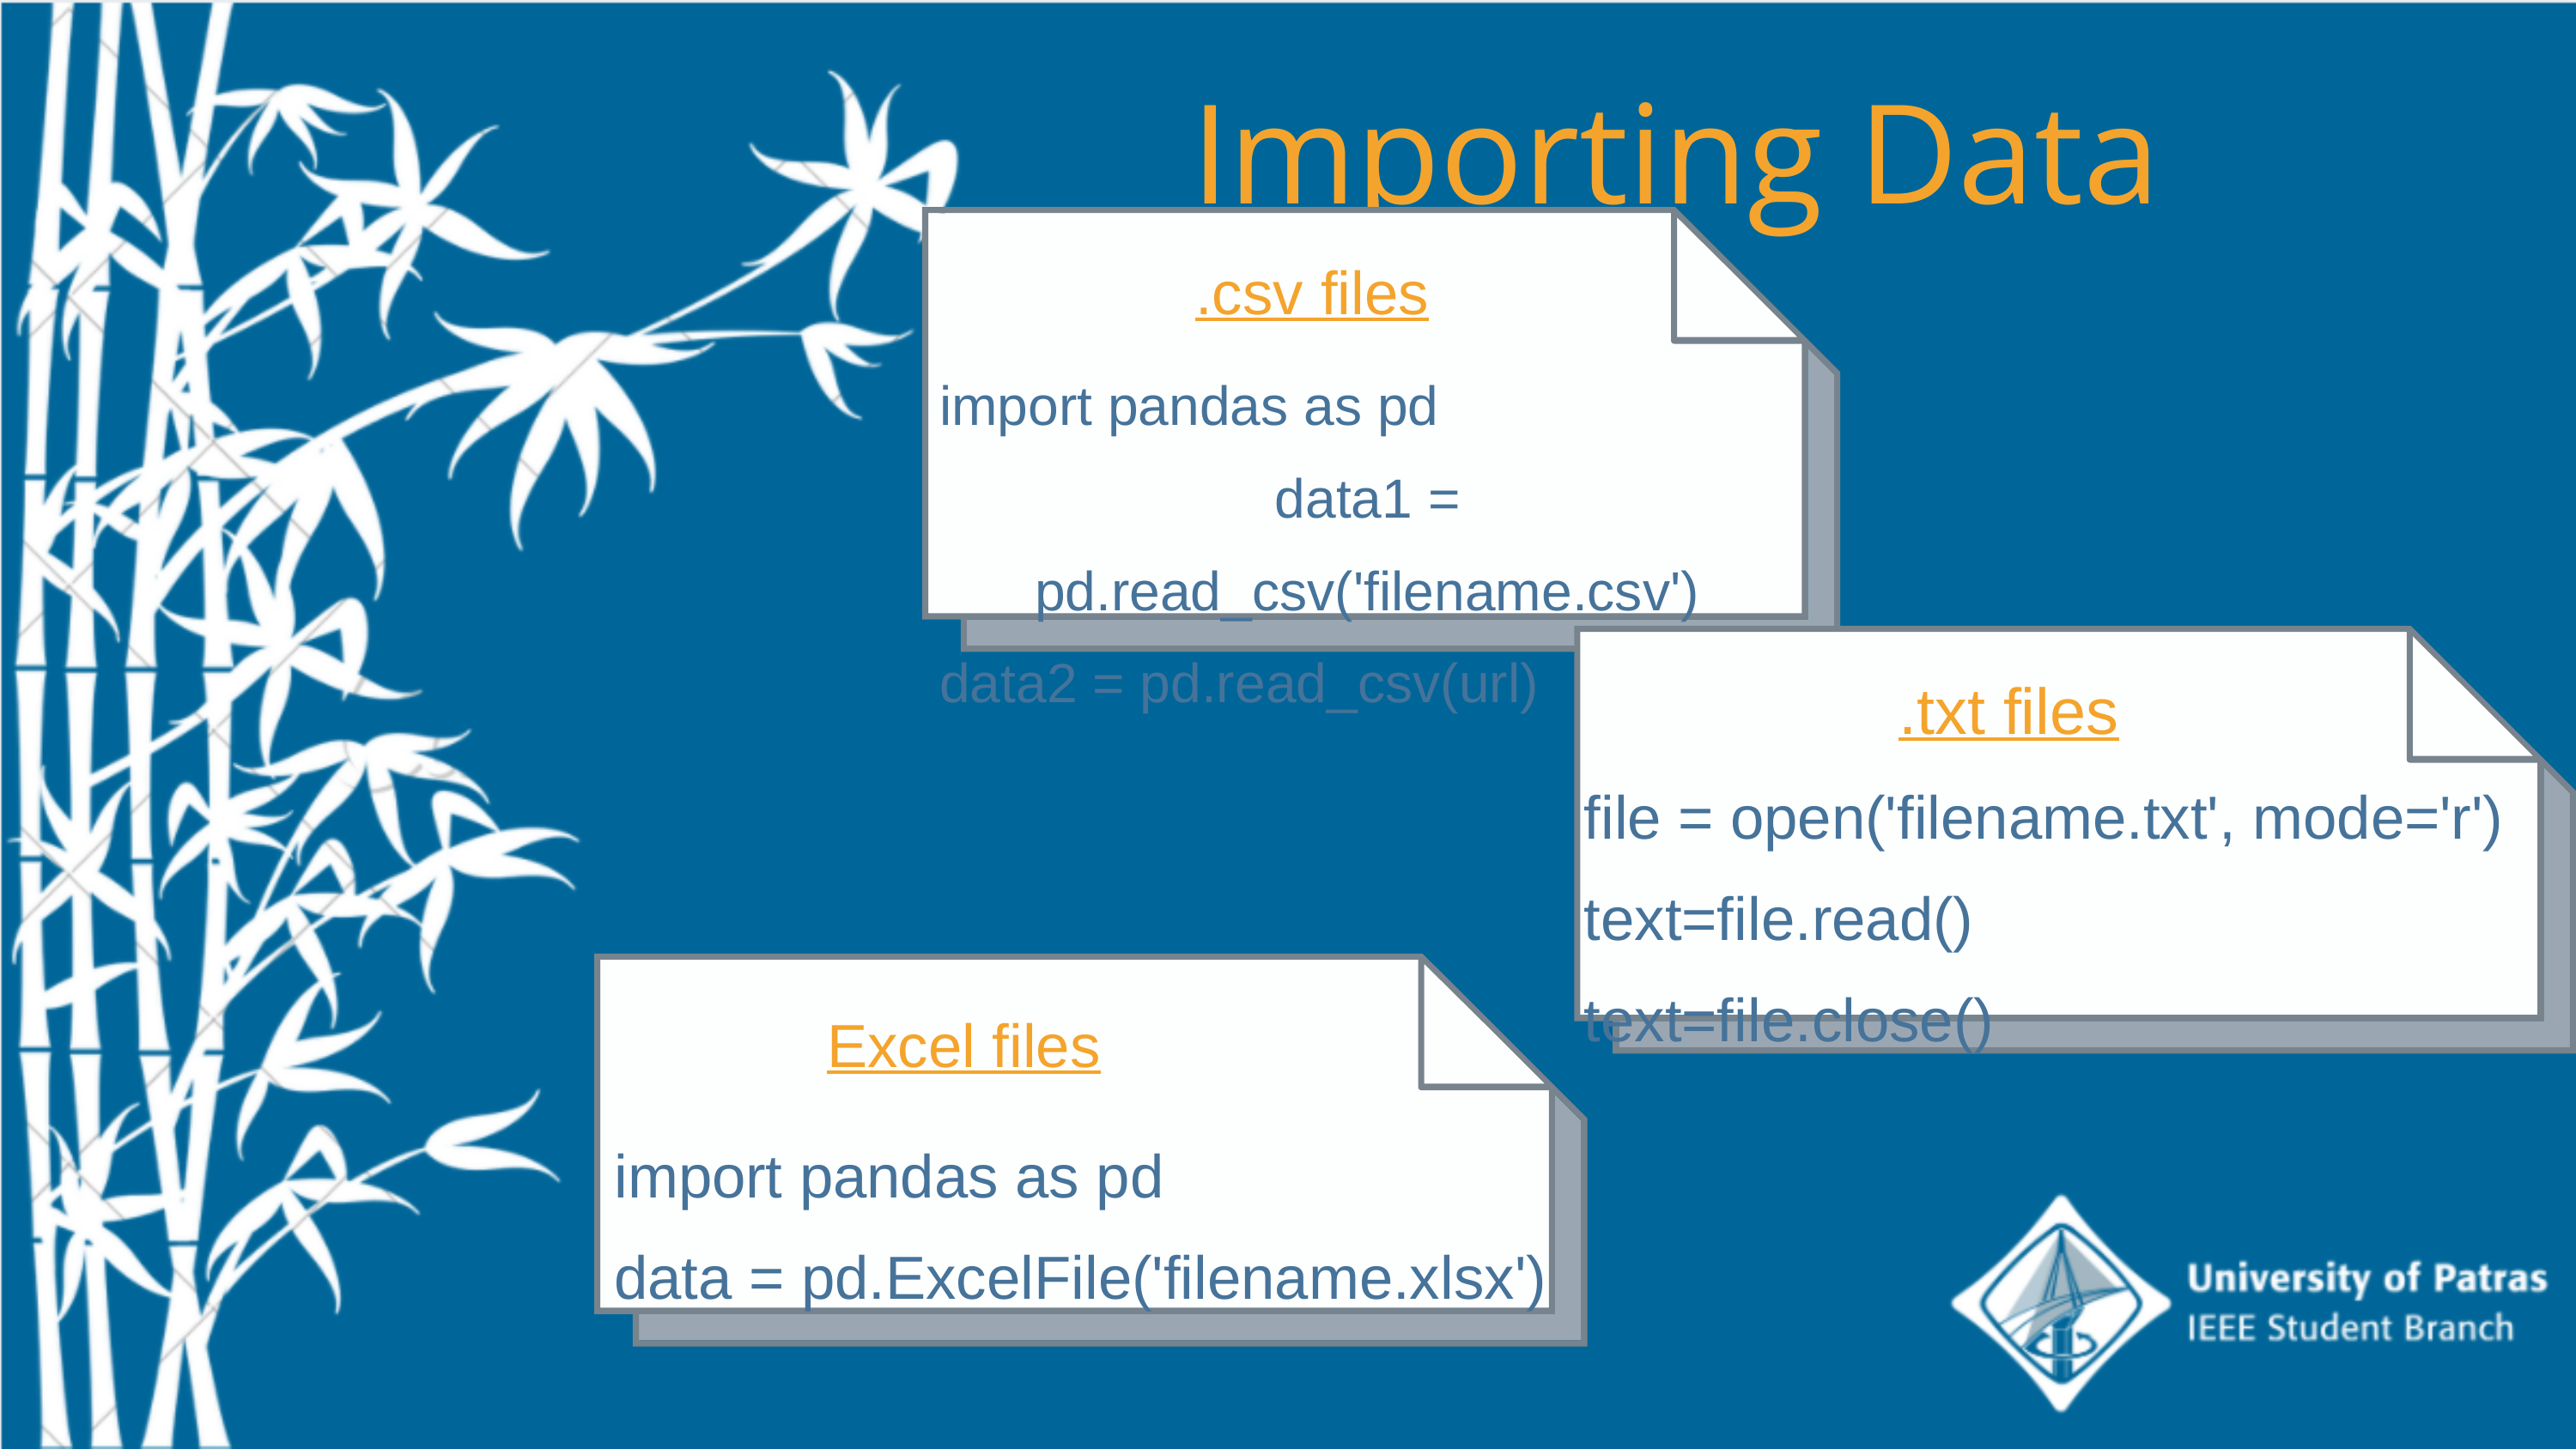

Importing Data

.csv files
import pandas as pd
data1 = pd.read_csv('filename.csv')
data2 = pd.read_csv(url)

.txt files
file = open('filename.txt', mode='r')
text=file.read()
text=file.close()

Excel files
import pandas as pd
data = pd.ExcelFile('filename.xlsx')